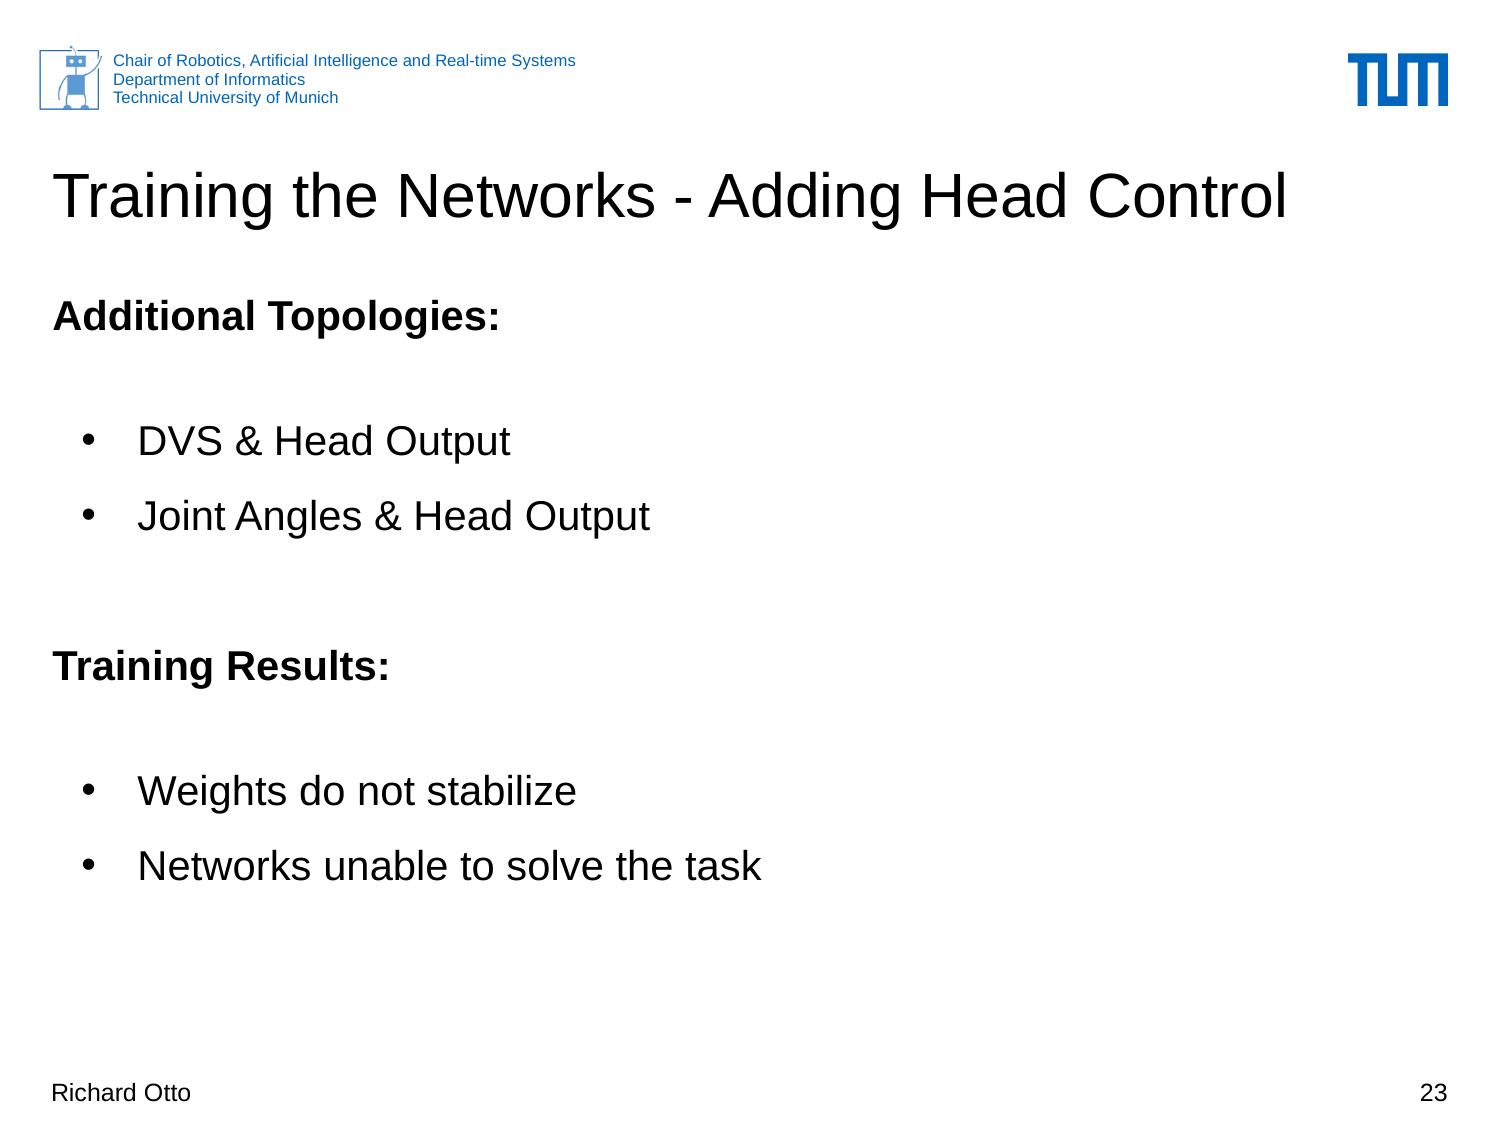

# Training the Networks - Adding Head Control
Additional Topologies:

DVS & Head Output
Joint Angles & Head Output

Training Results:

Weights do not stabilize
Networks unable to solve the task
Richard Otto
23